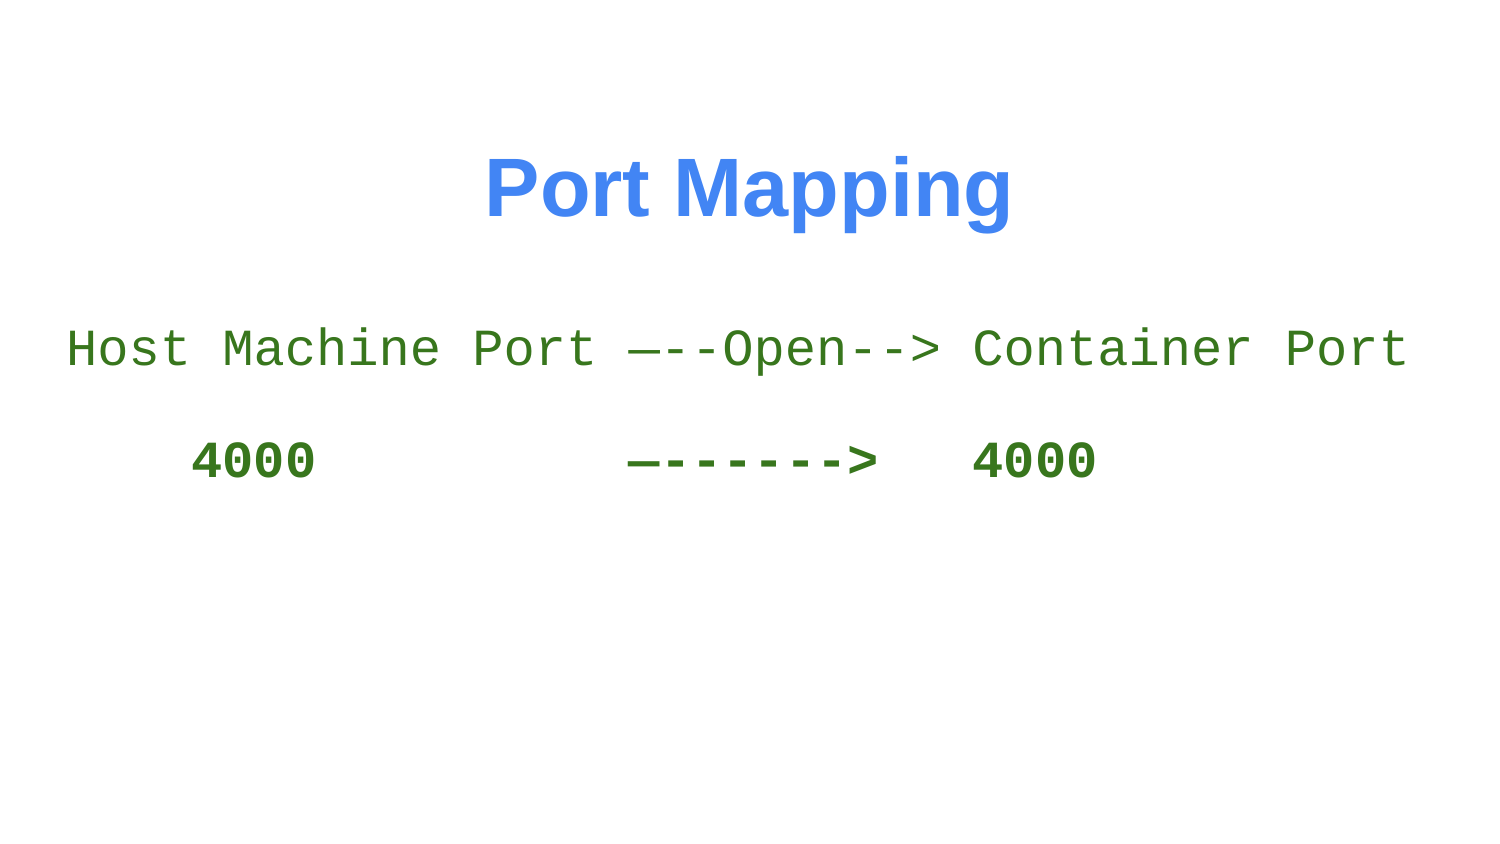

# Port Mapping
Host Machine Port —--Open--> Container Port

    4000          —------>   4000